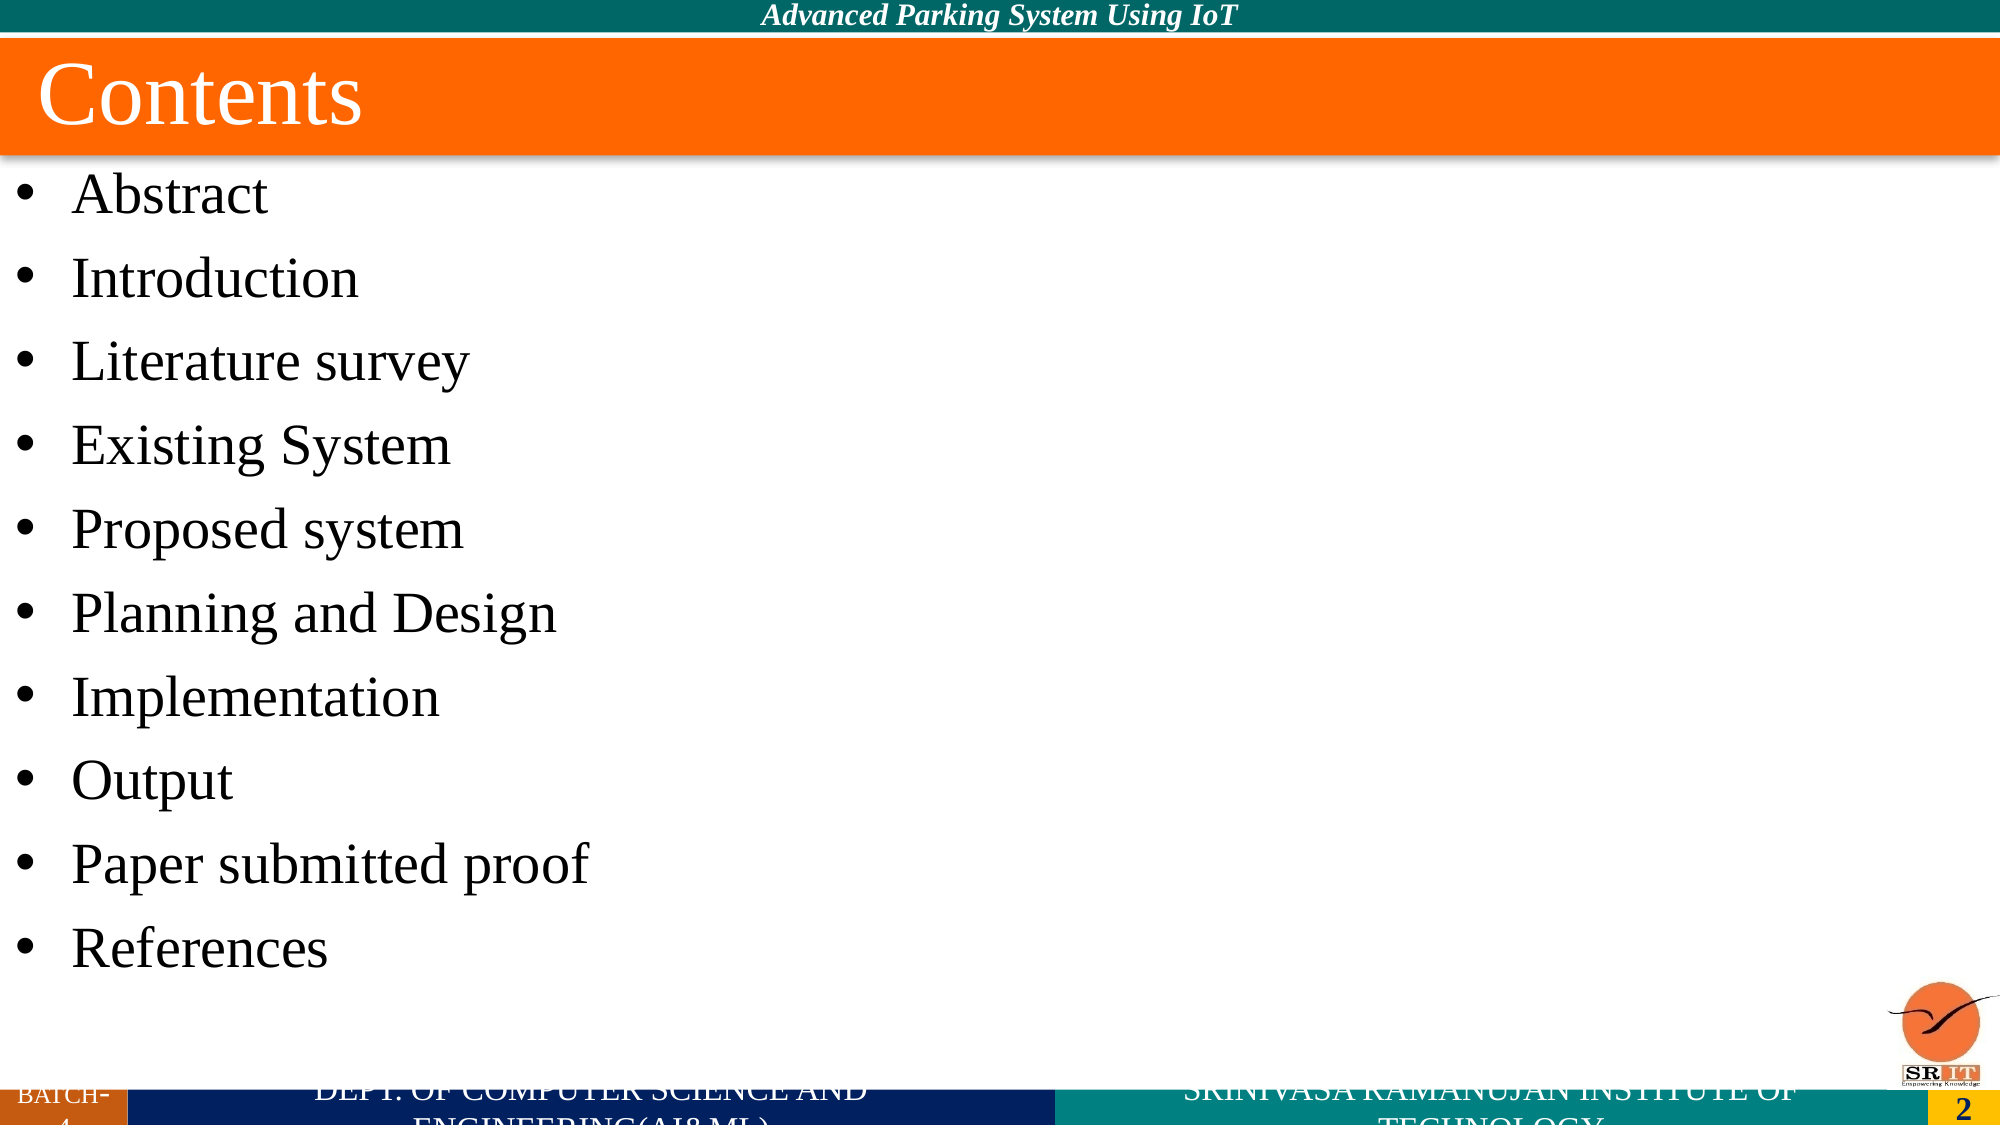

Contents
Abstract
Introduction
Literature survey
Existing System
Proposed system
Planning and Design
Implementation
Output
Paper submitted proof
References